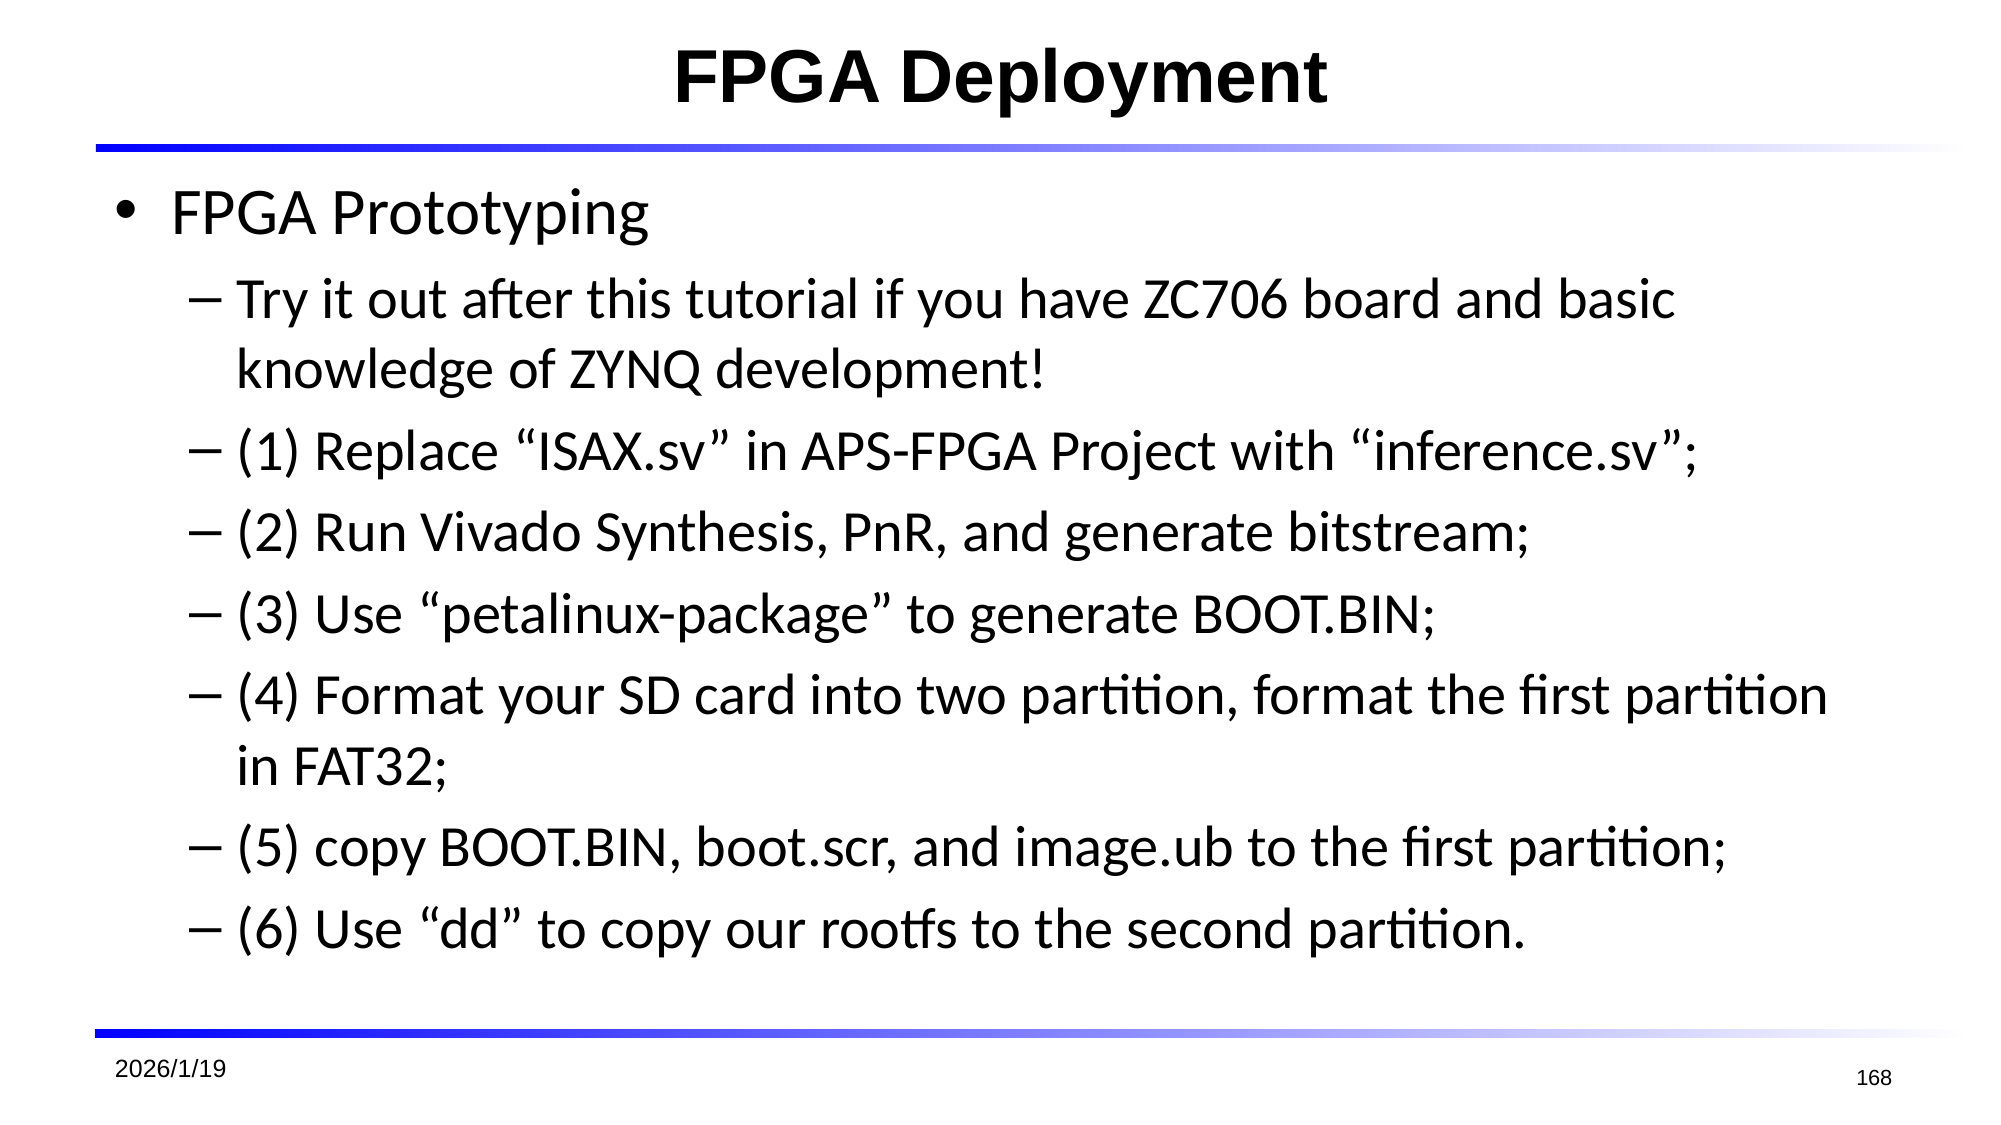

# FPGA Deployment
FPGA Prototyping
Try it out after this tutorial if you have ZC706 board and basic knowledge of ZYNQ development!
(1) Replace “ISAX.sv” in APS-FPGA Project with “inference.sv”;
(2) Run Vivado Synthesis, PnR, and generate bitstream;
(3) Use “petalinux-package” to generate BOOT.BIN;
(4) Format your SD card into two partition, format the first partition in FAT32;
(5) copy BOOT.BIN, boot.scr, and image.ub to the first partition;
(6) Use “dd” to copy our rootfs to the second partition.
2026/1/19
168